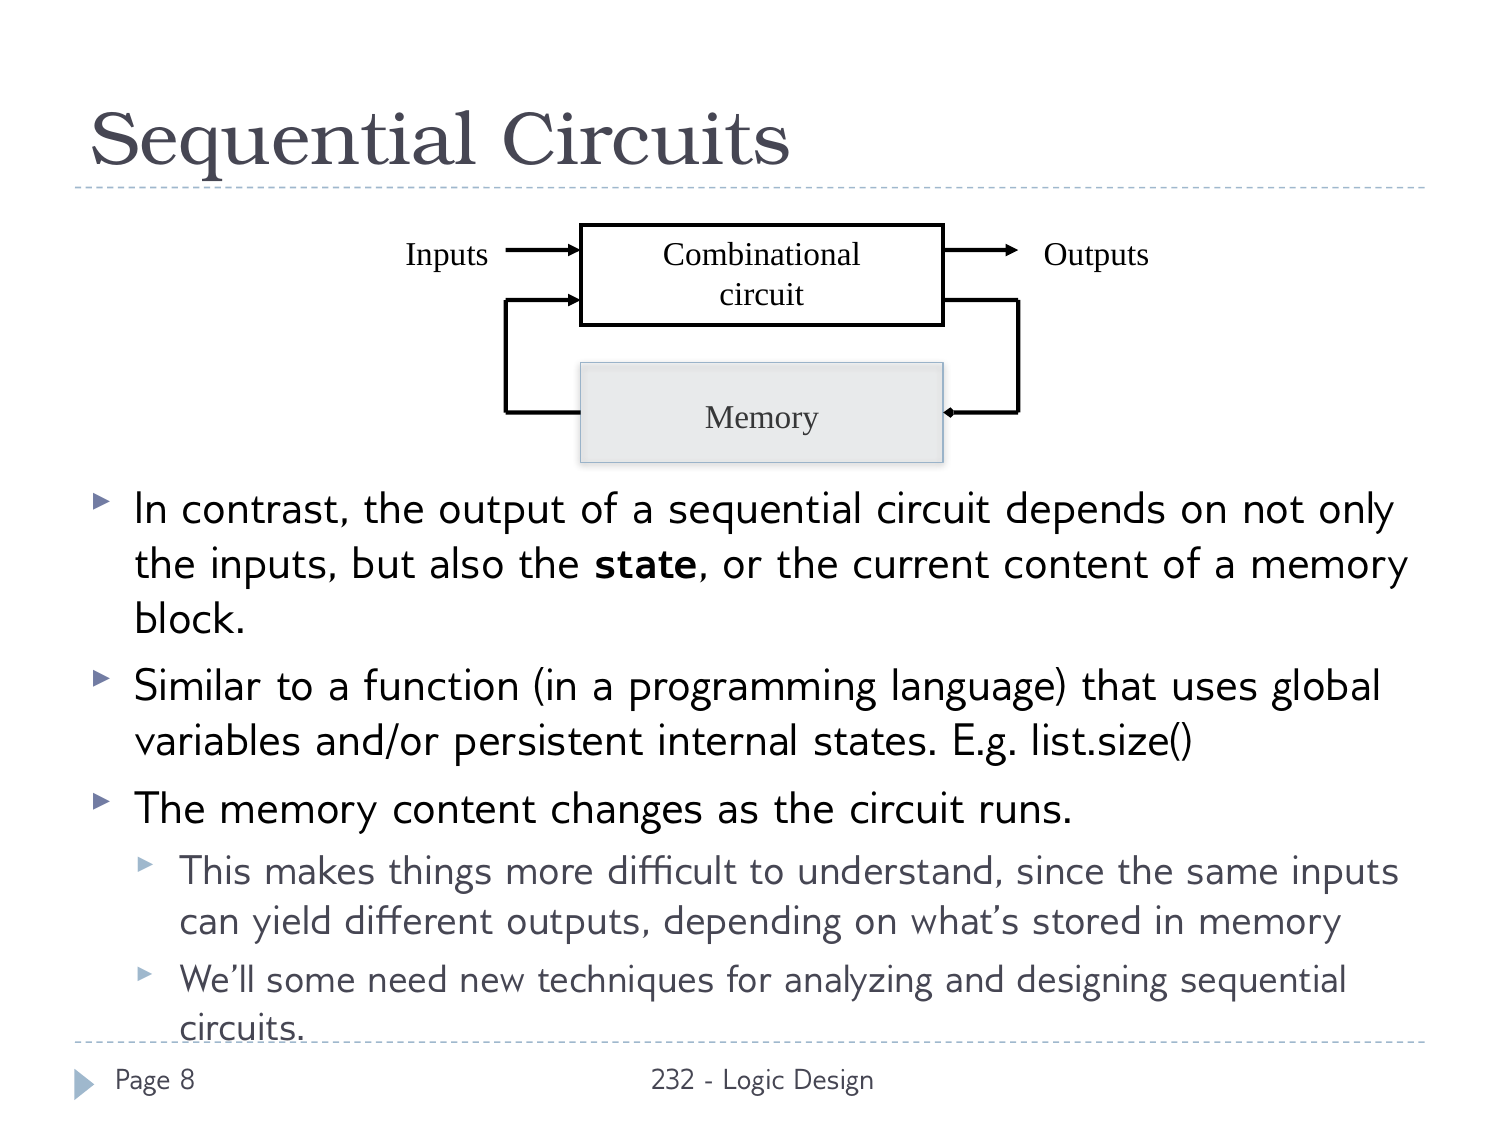

# Sequential Circuits

In contrast, the output of a sequential circuit depends on not only the inputs, but also the state, or the current content of a memory block.
Similar to a function (in a programming language) that uses global variables and/or persistent internal states. E.g. list.size()
The memory content changes as the circuit runs.
This makes things more difficult to understand, since the same inputs can yield different outputs, depending on what’s stored in memory
We’ll some need new techniques for analyzing and designing sequential circuits.
Inputs

Combinational
circuit
Outputs

Memory
Page 8
232 - Logic Design